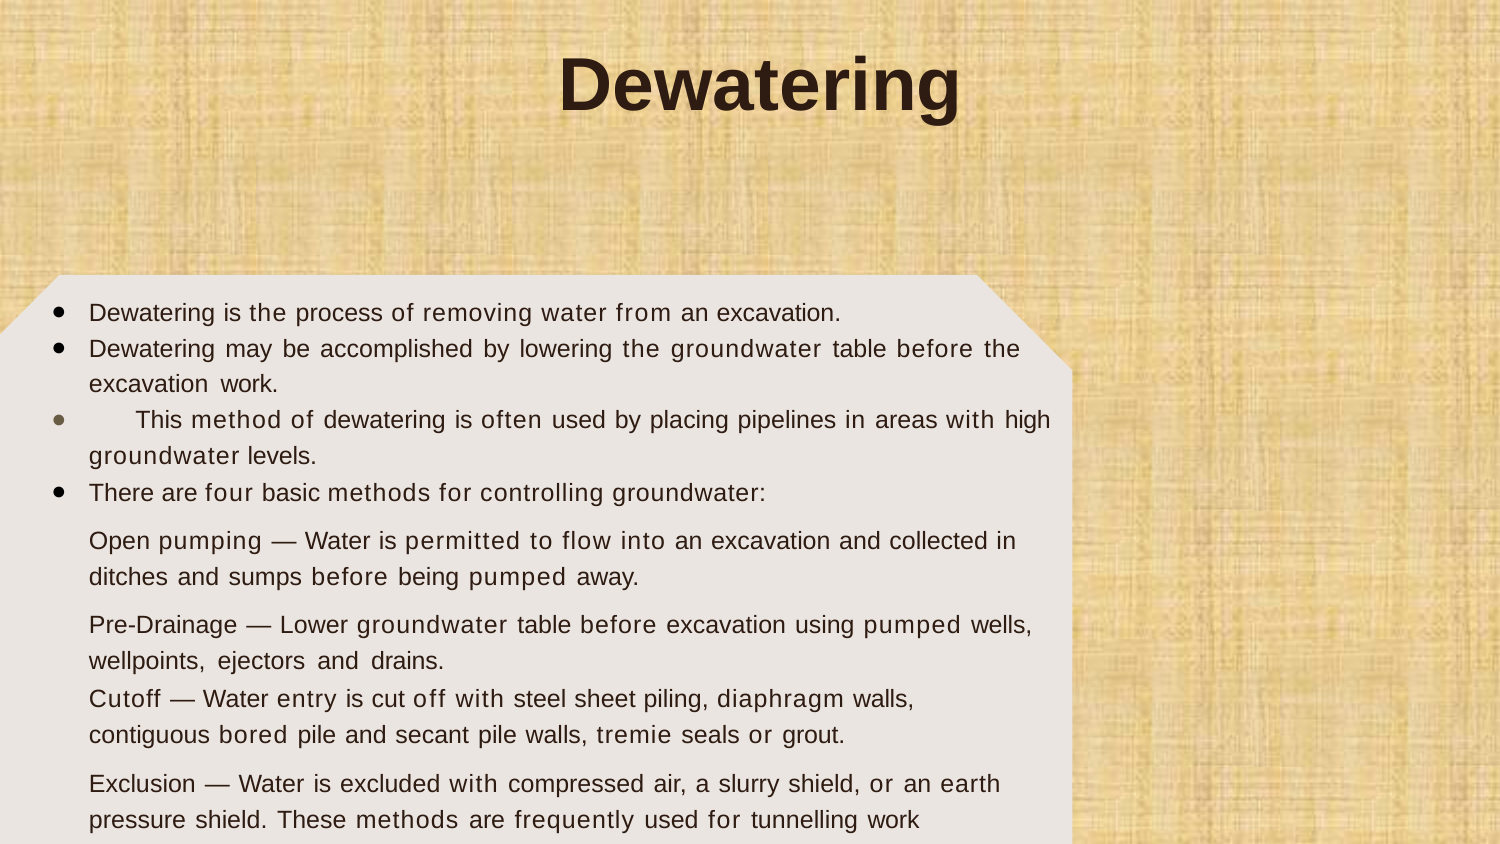

# Dewatering
Dewatering is the process of removing water from an excavation.
Dewatering may be accomplished by lowering the groundwater table before the excavation work.
	This method of dewatering is often used by placing pipelines in areas with high groundwater levels.
There are four basic methods for controlling groundwater:
Open pumping — Water is permitted to flow into an excavation and collected in ditches and sumps before being pumped away.
Pre-Drainage — Lower groundwater table before excavation using pumped wells, wellpoints, ejectors and drains.
Cutoff — Water entry is cut off with steel sheet piling, diaphragm walls, contiguous bored pile and secant pile walls, tremie seals or grout.
Exclusion — Water is excluded with compressed air, a slurry shield, or an earth pressure shield. These methods are frequently used for tunnelling work